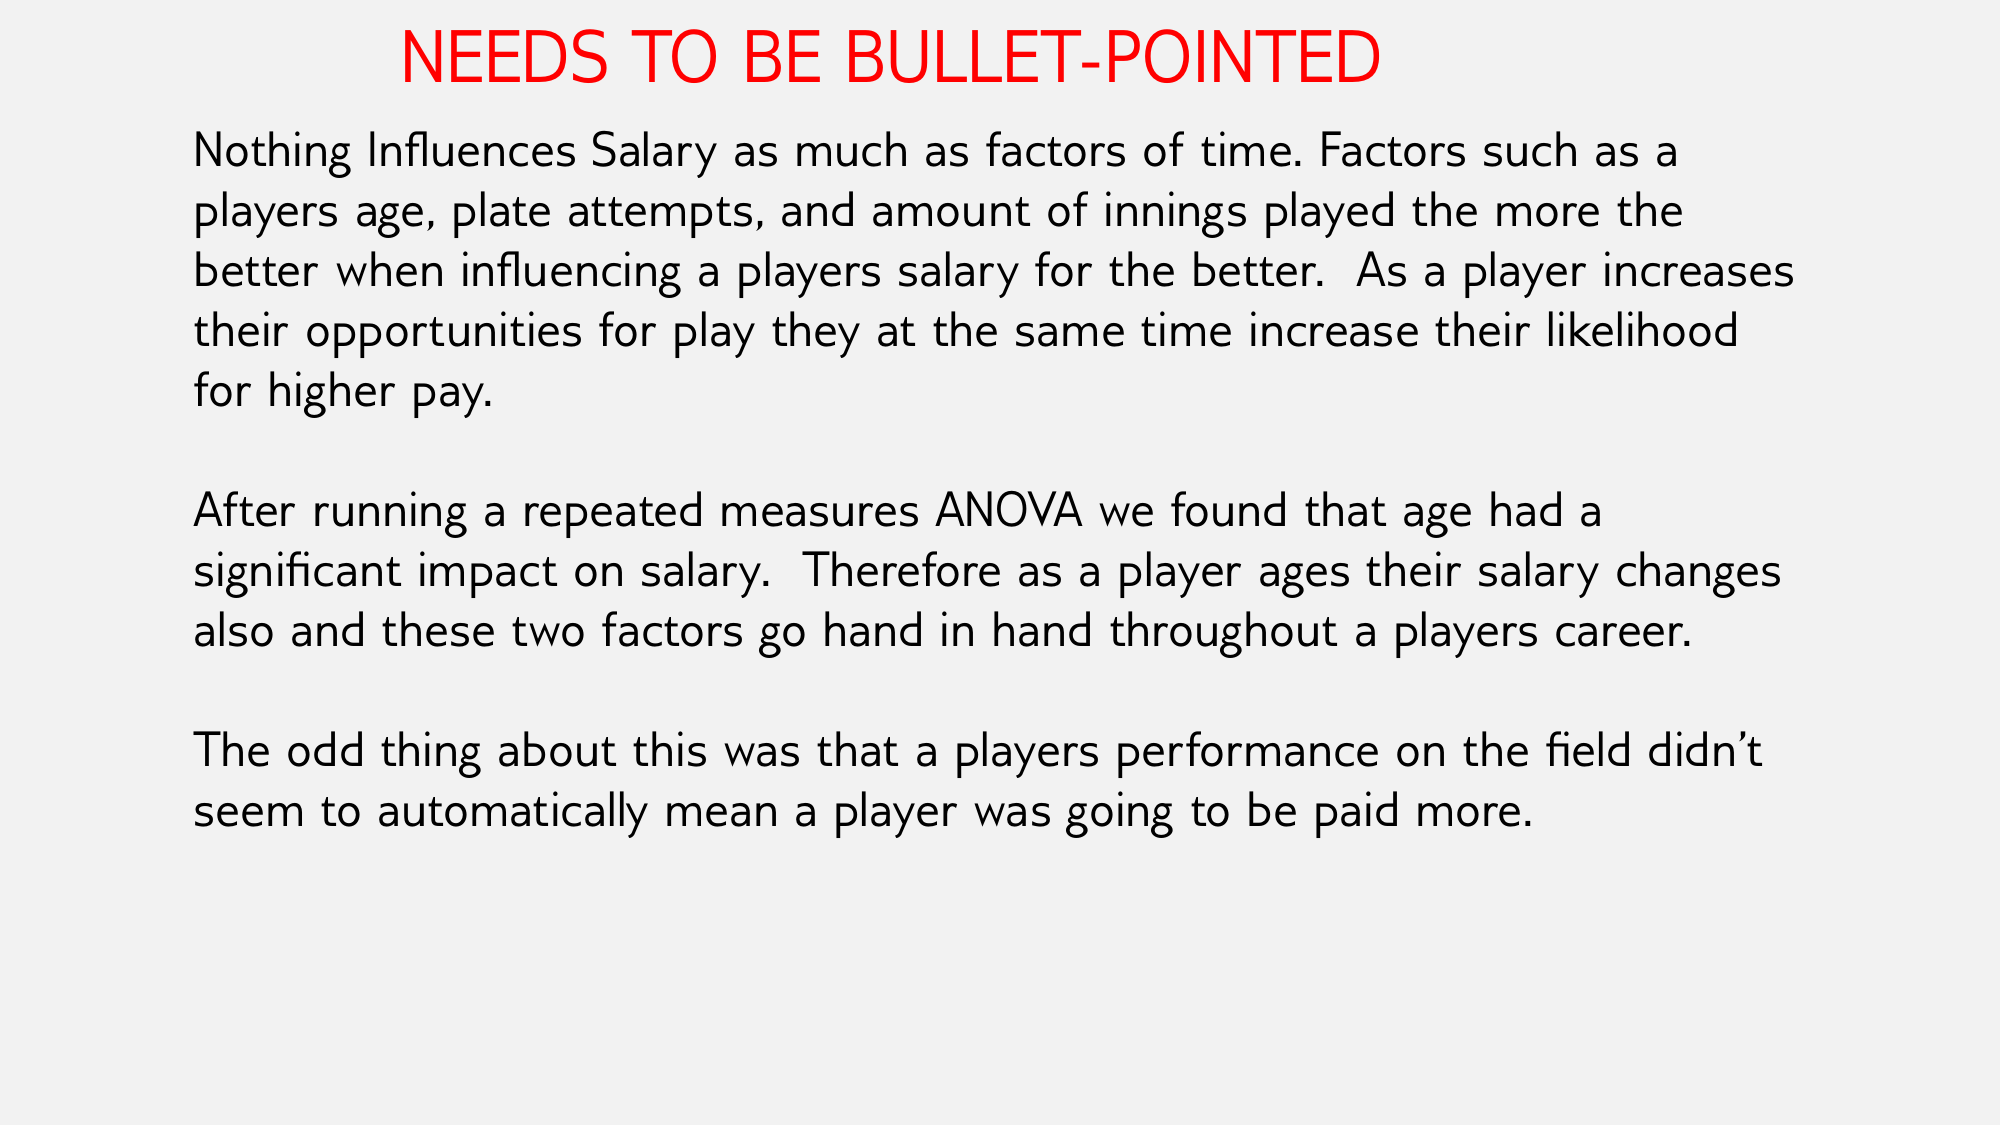

NEEDS TO BE BULLET-POINTED
Nothing Influences Salary as much as factors of time. Factors such as a players age, plate attempts, and amount of innings played the more the better when influencing a players salary for the better.  As a player increases their opportunities for play they at the same time increase their likelihood for higher pay.

After running a repeated measures ANOVA we found that age had a significant impact on salary.  Therefore as a player ages their salary changes also and these two factors go hand in hand throughout a players career.

The odd thing about this was that a players performance on the field didn’t seem to automatically mean a player was going to be paid more.